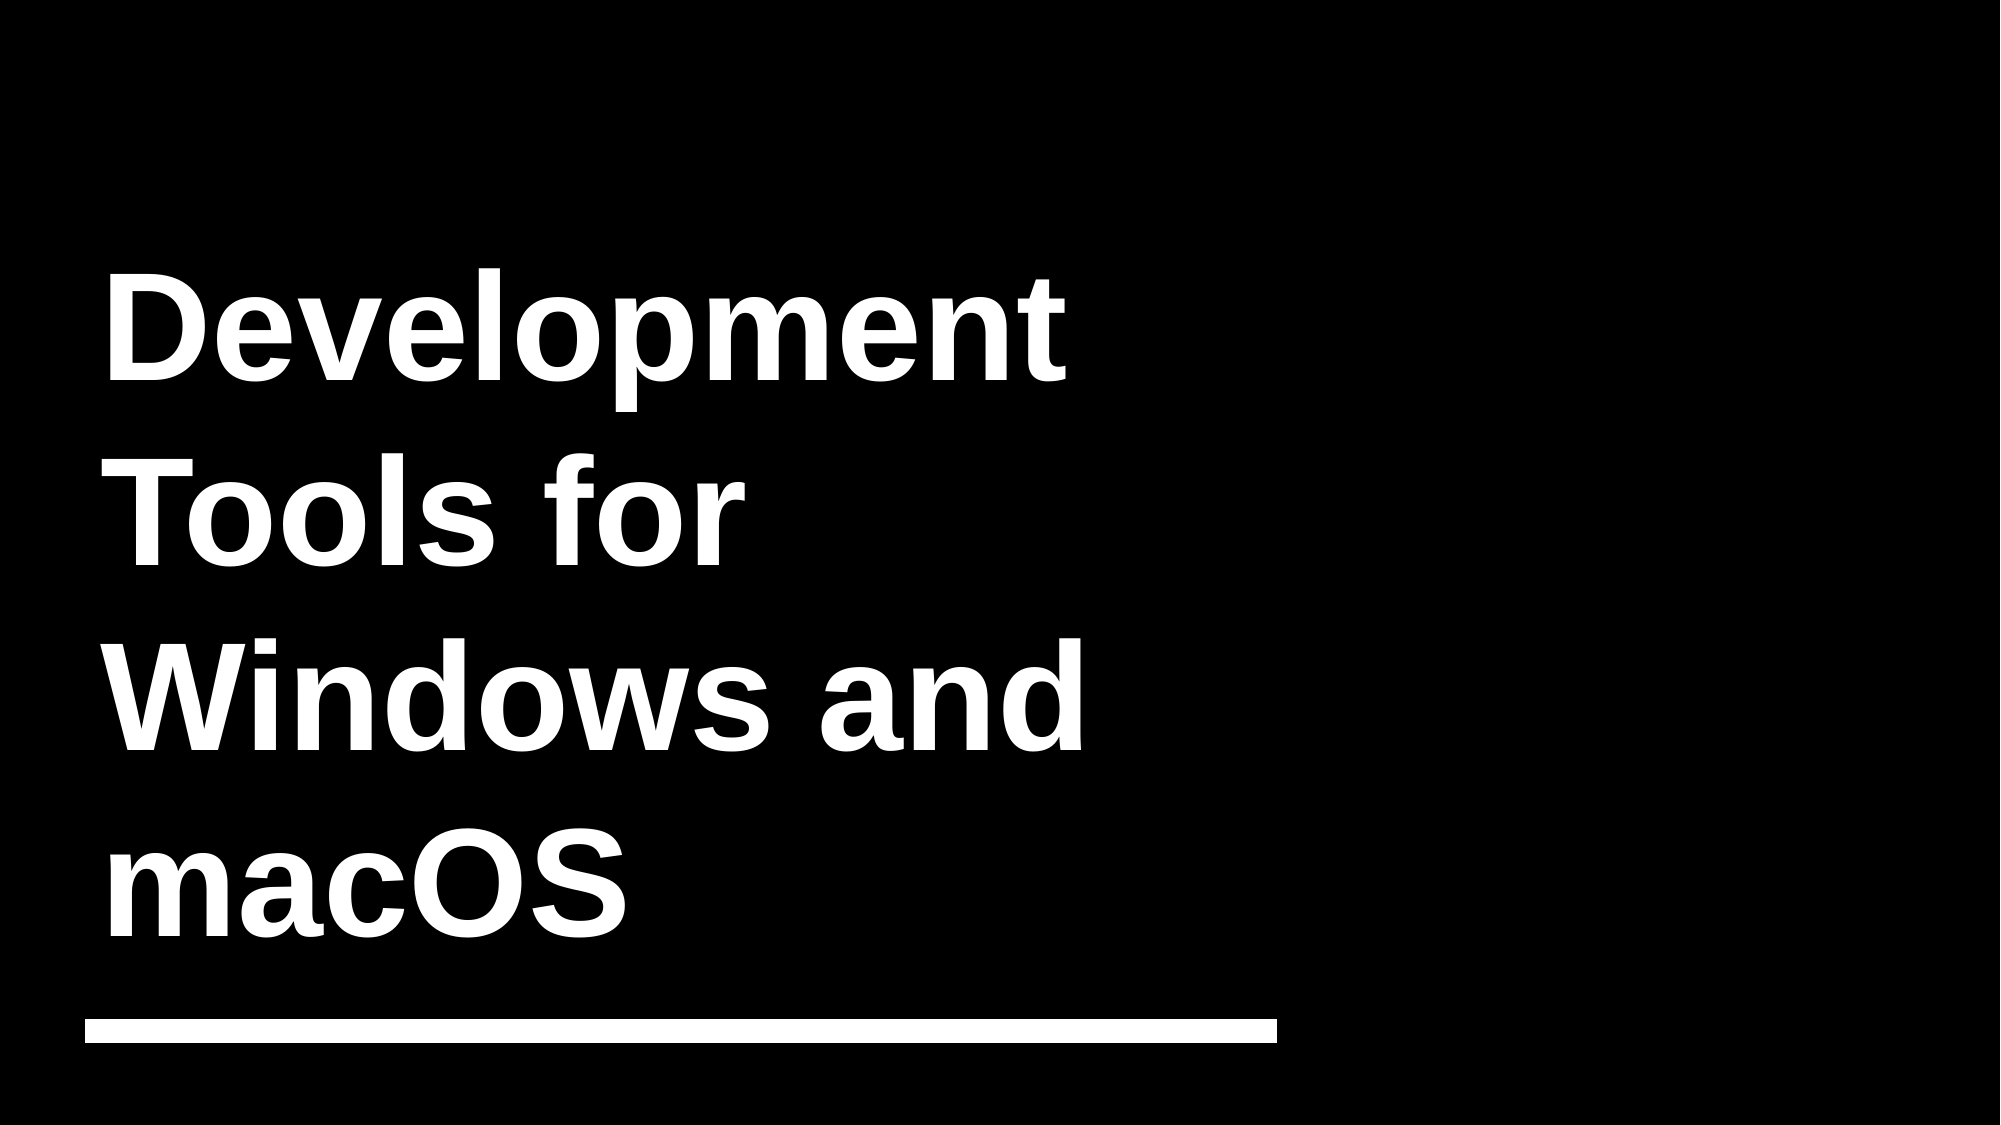

# Development Tools for Windows and macOS